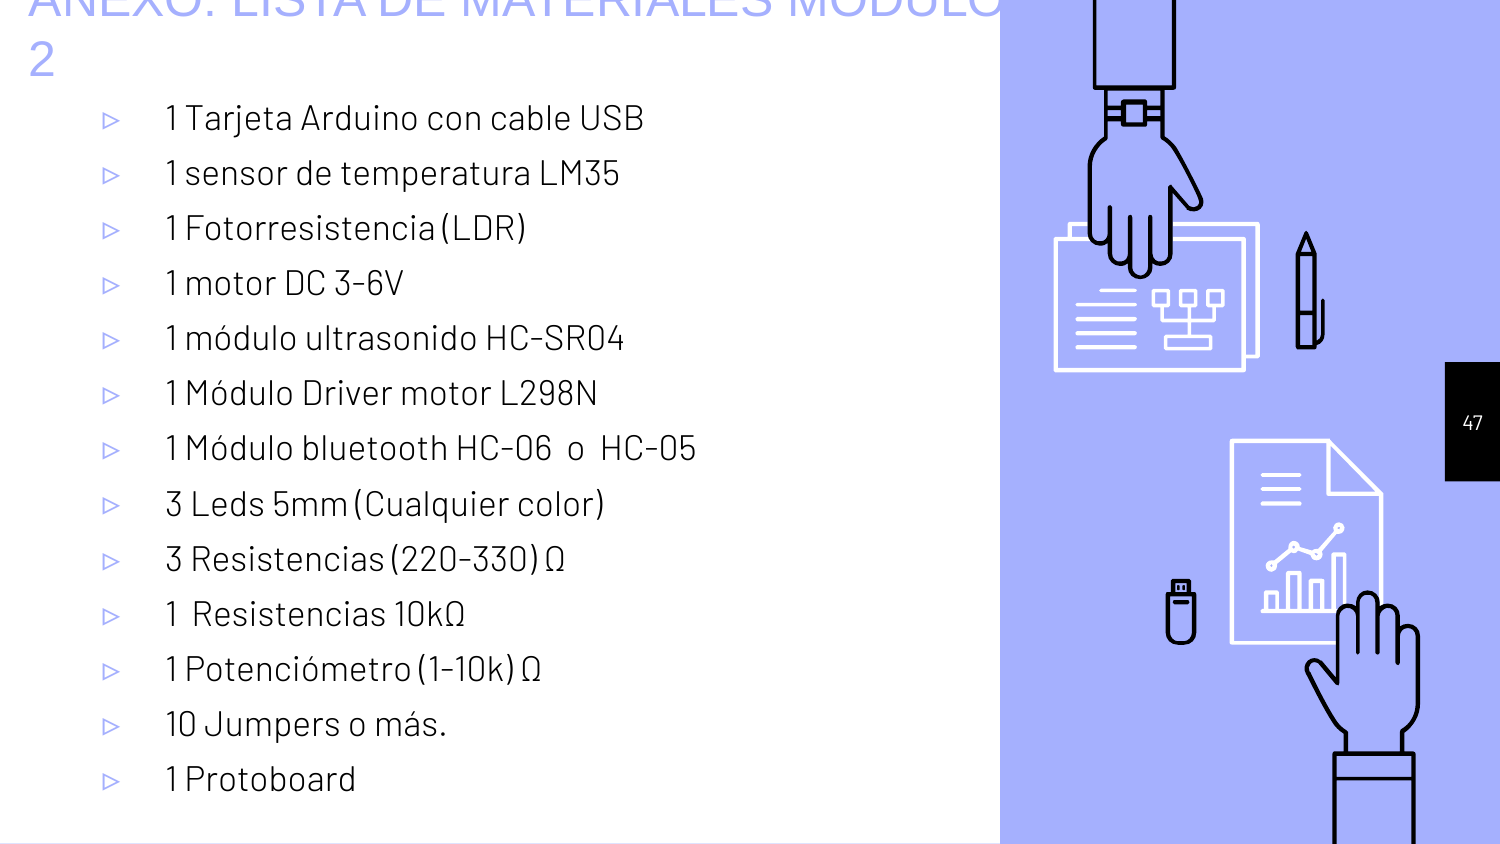

# ANEXO: LISTA DE MATERIALES MÓDULO 2
1 Tarjeta Arduino con cable USB
1 sensor de temperatura LM35
1 Fotorresistencia (LDR)
1 motor DC 3-6V
1 módulo ultrasonido HC-SR04
1 Módulo Driver motor L298N
1 Módulo bluetooth HC-06  o  HC-05
3 Leds 5mm (Cualquier color)
3 Resistencias (220-330) Ω
1  Resistencias 10kΩ
1 Potenciómetro (1-10k) Ω
10 Jumpers o más.
1 Protoboard

47